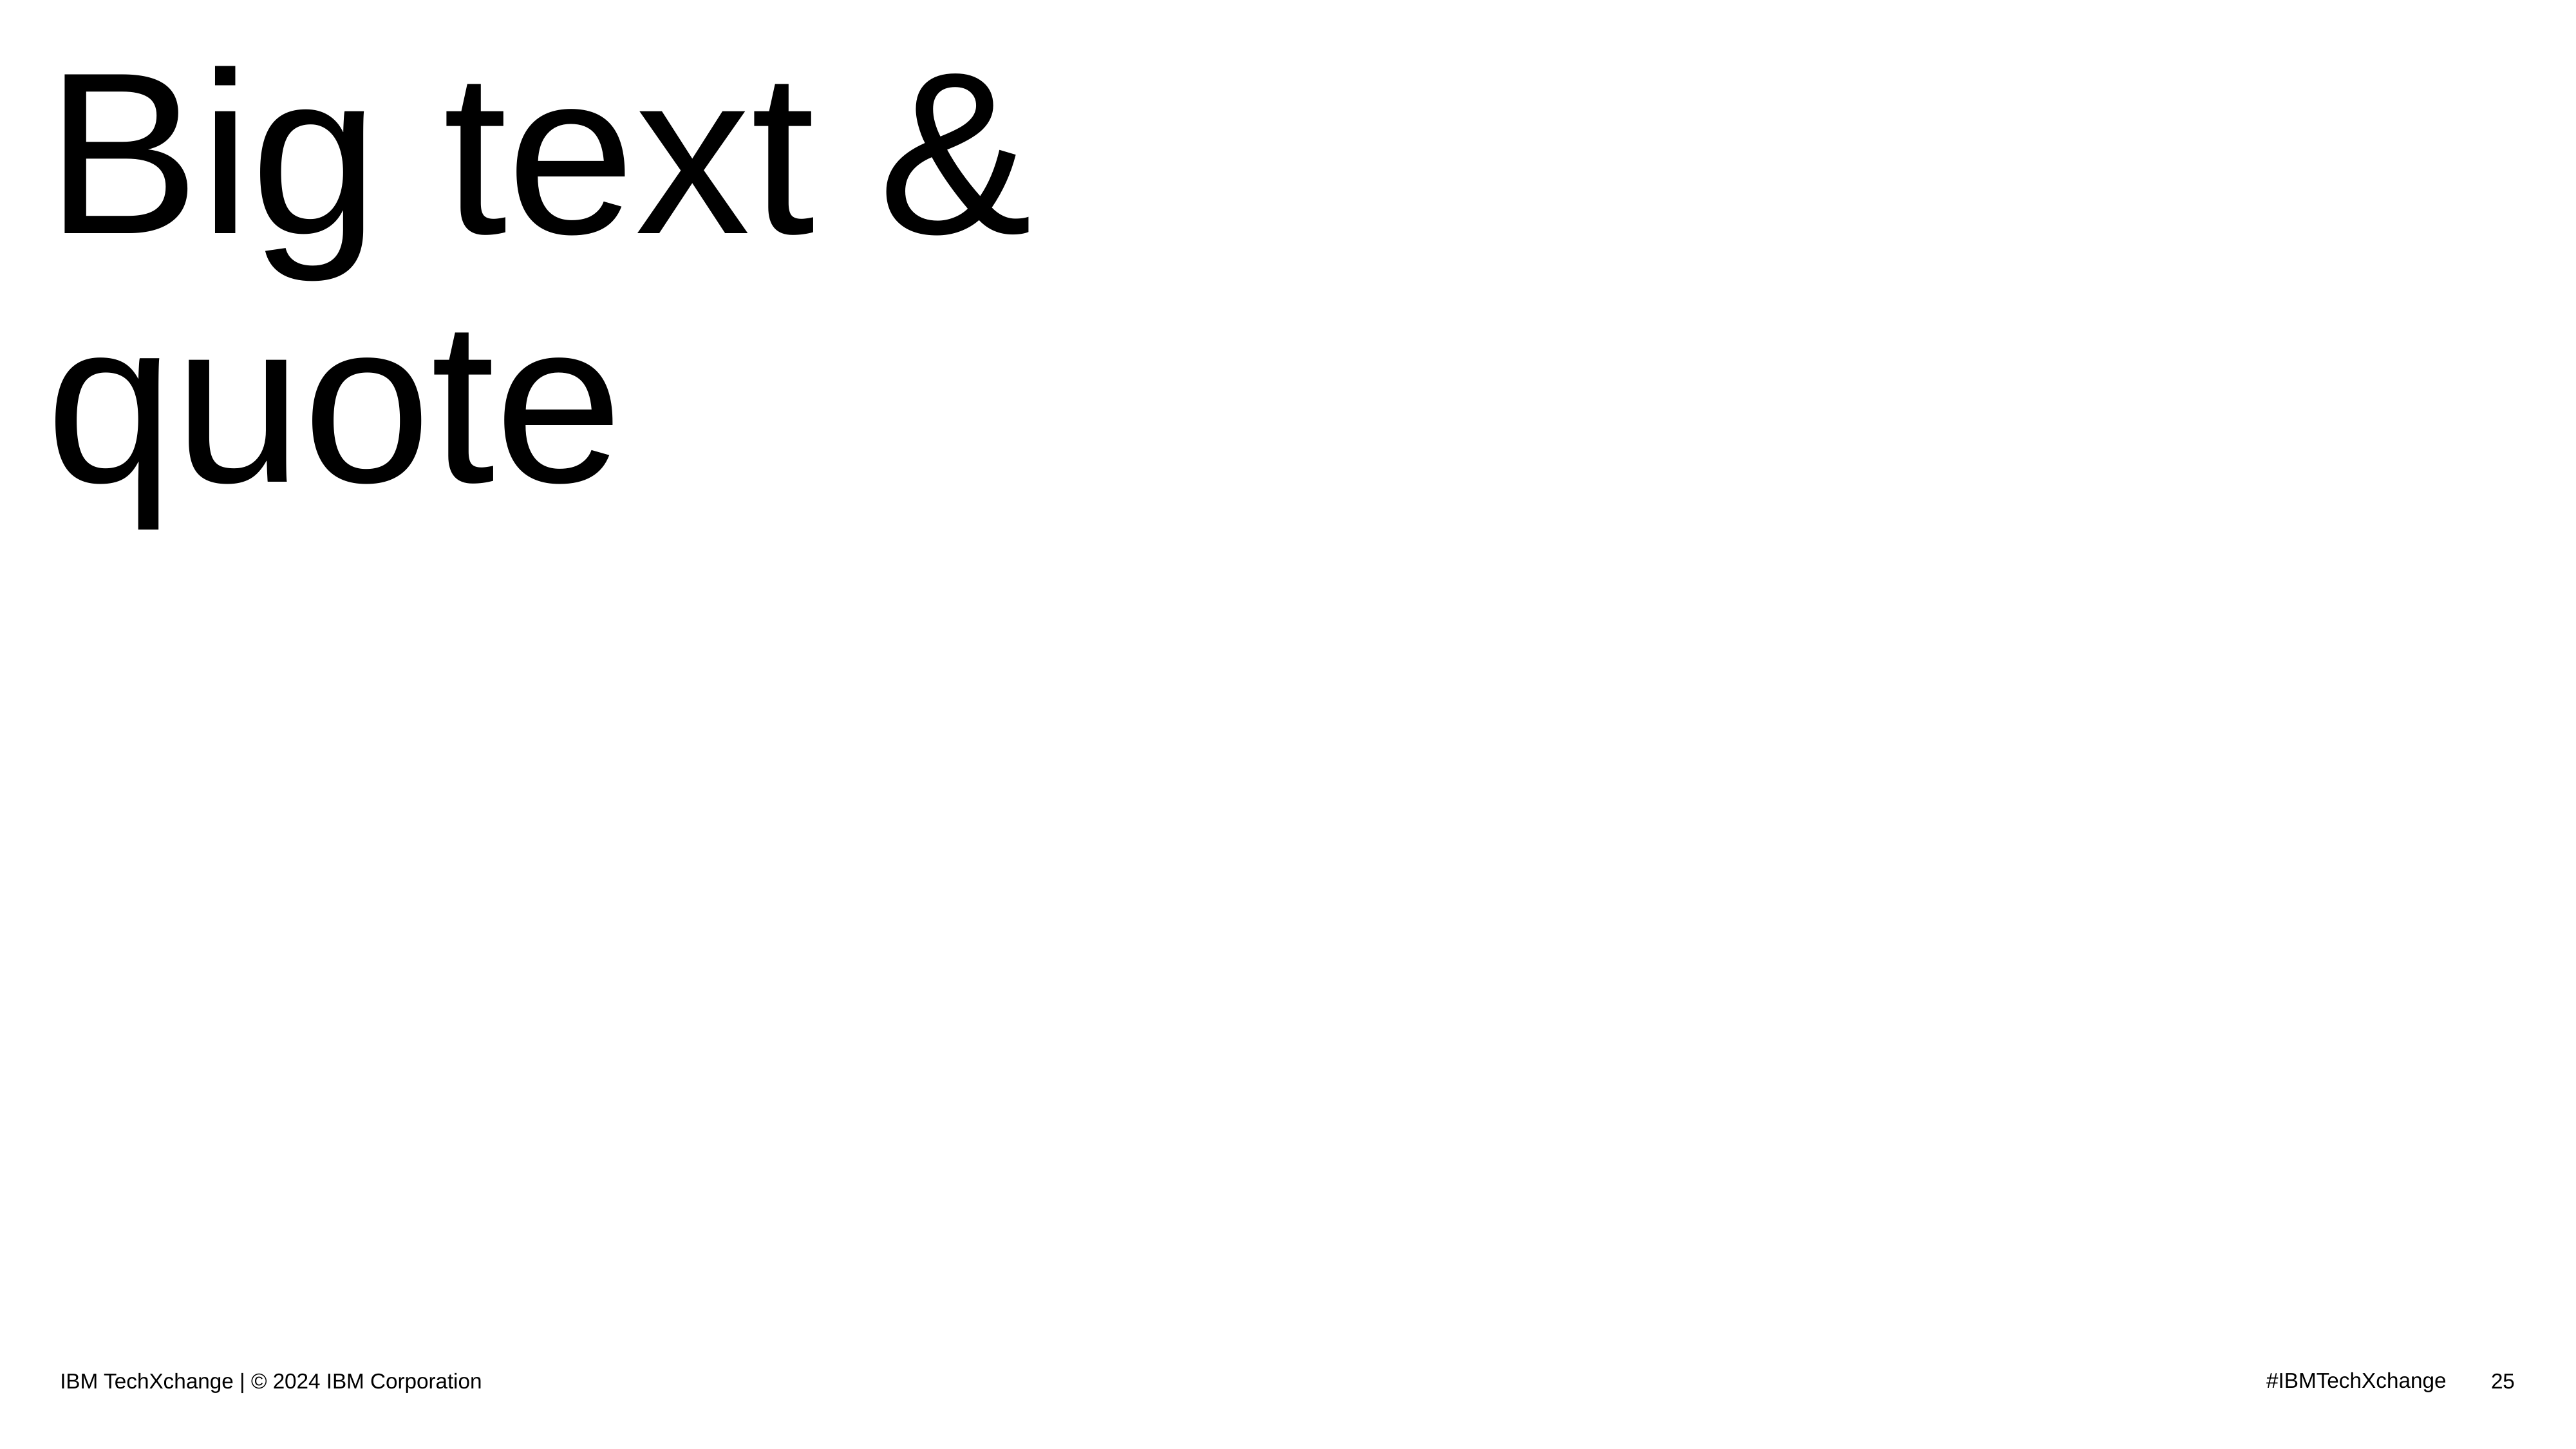

# Big text & quote
IBM TechXchange | © 2024 IBM Corporation
25